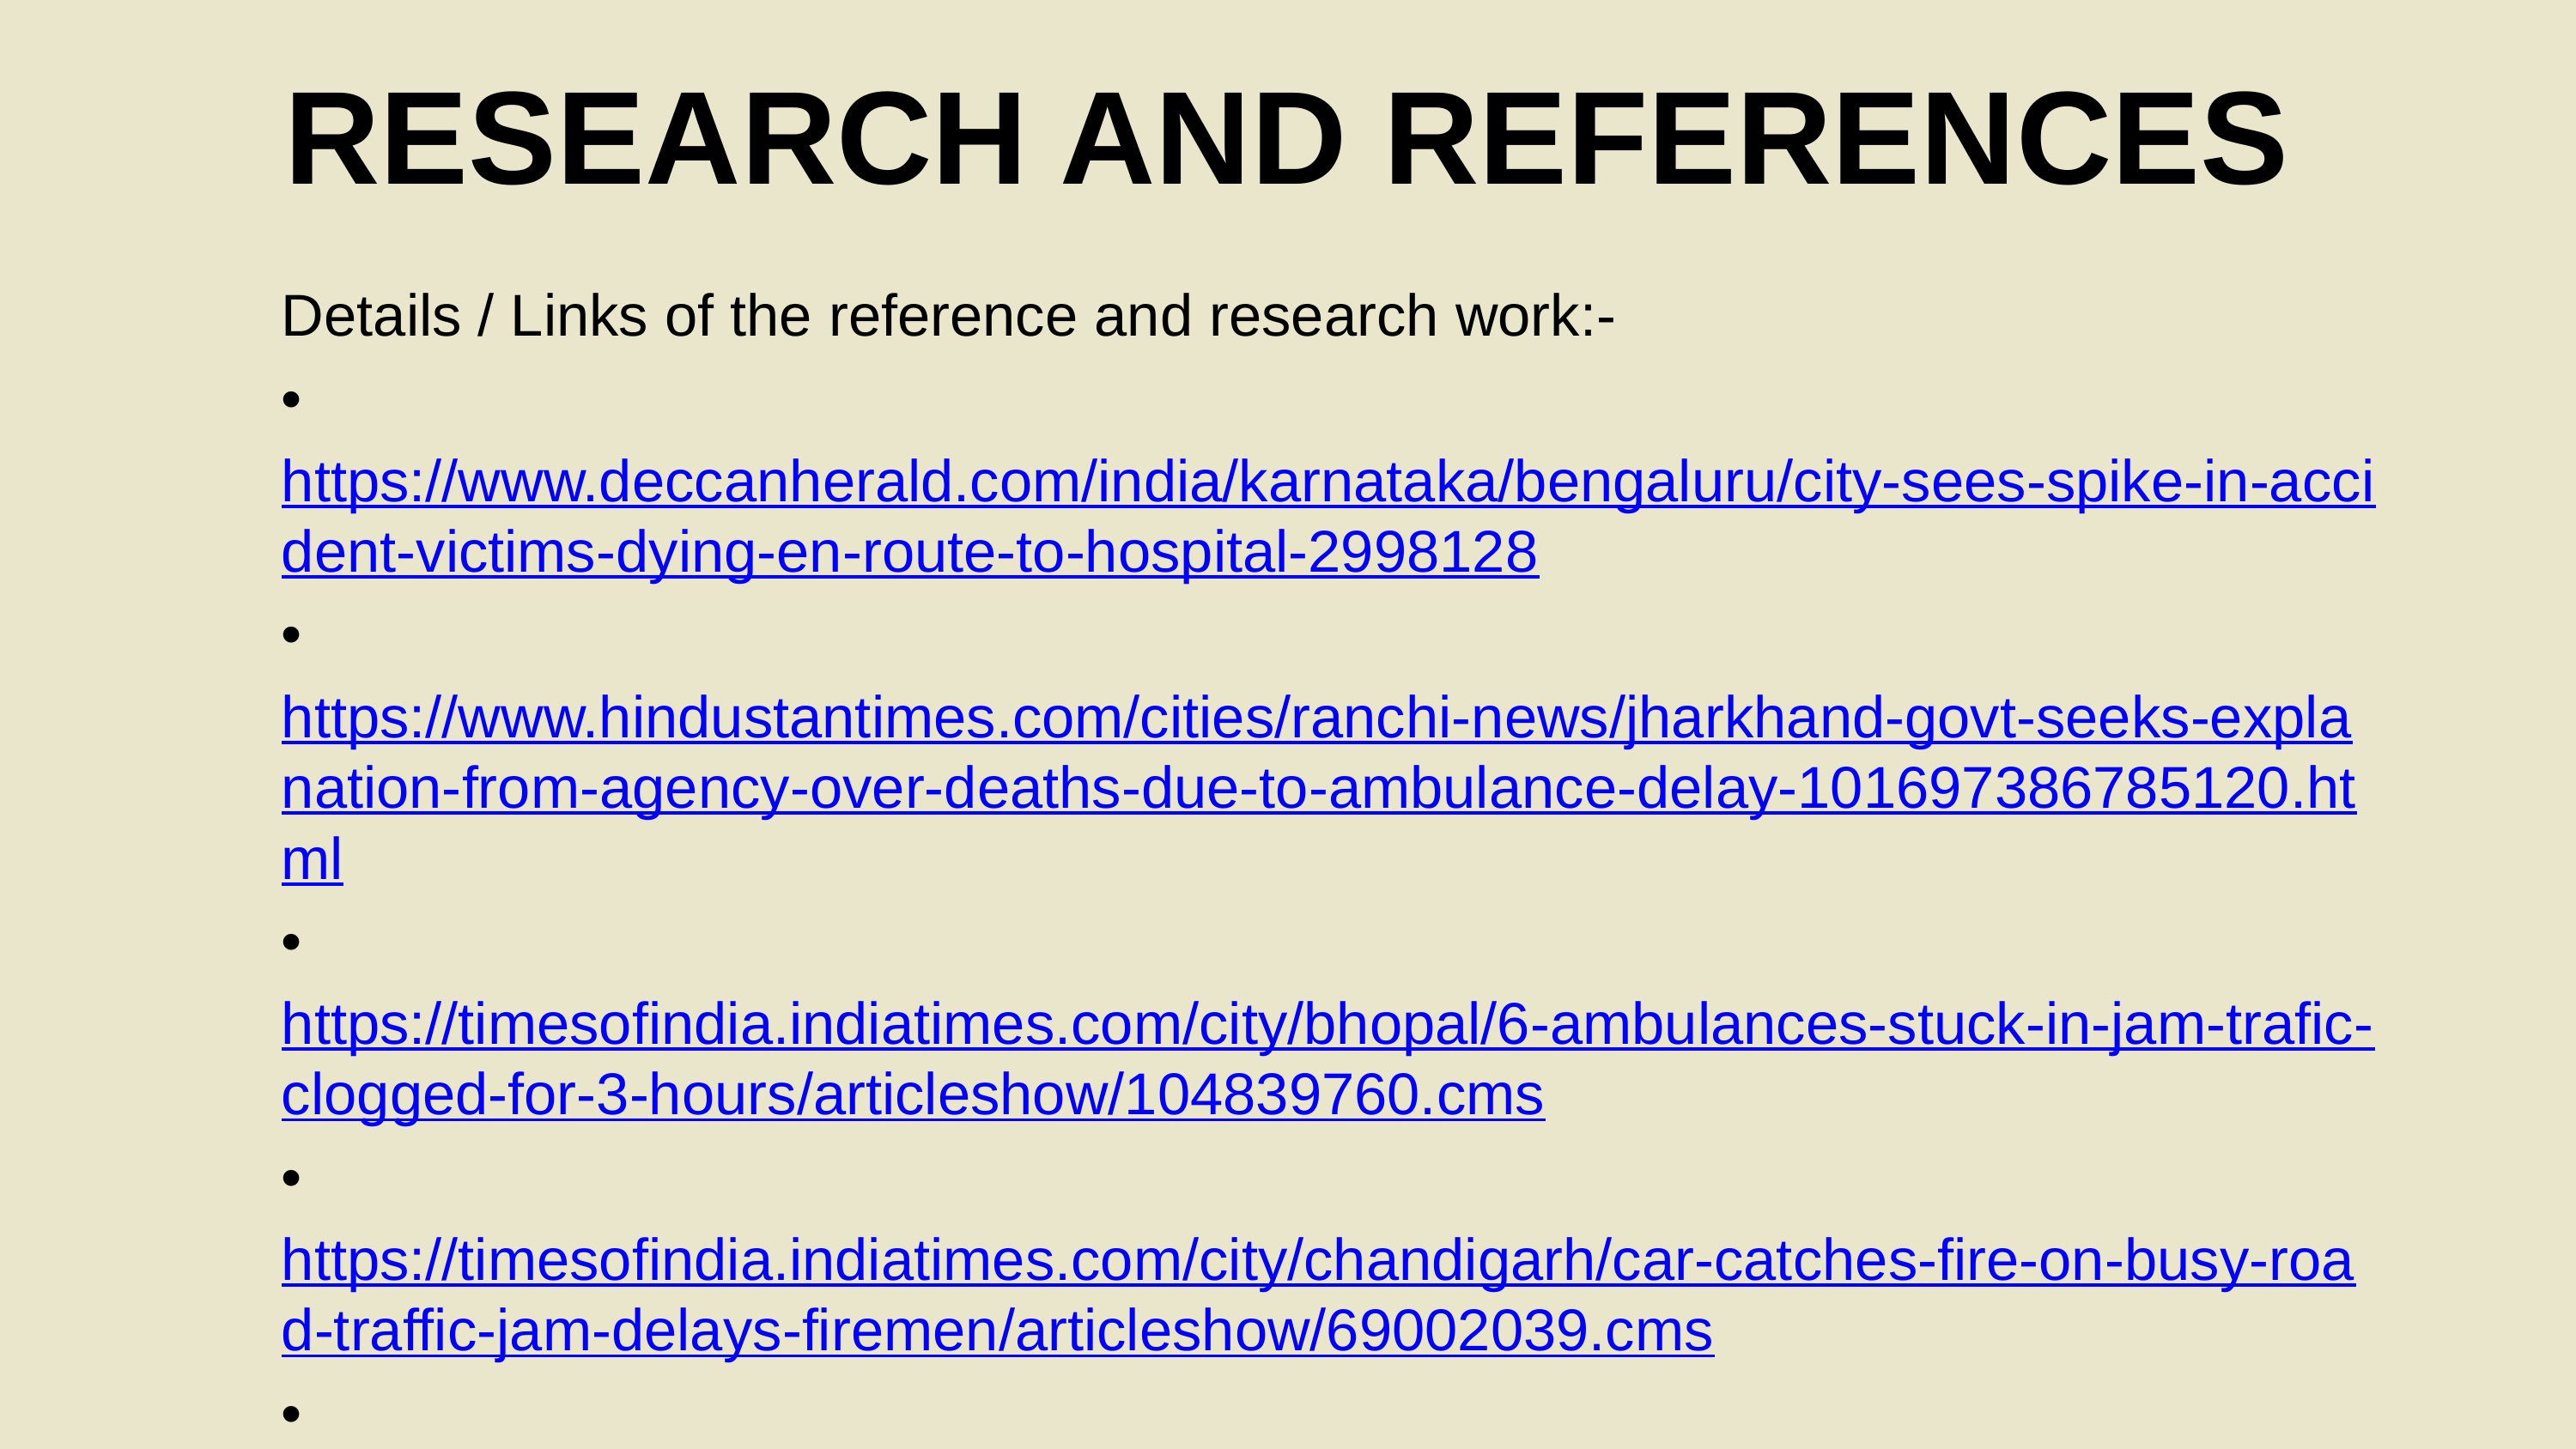

RESEARCH AND REFERENCES
Details / Links of the reference and research work:-
•https://www.deccanherald.com/india/karnataka/bengaluru/city-sees-spike-in-accident-victims-dying-en-route-to-hospital-2998128
•https://www.hindustantimes.com/cities/ranchi-news/jharkhand-govt-seeks-explanation-from-agency-over-deaths-due-to-ambulance-delay-101697386785120.html
•https://timesofindia.indiatimes.com/city/bhopal/6-ambulances-stuck-in-jam-trafic-clogged-for-3-hours/articleshow/104839760.cms
•https://timesofindia.indiatimes.com/city/chandigarh/car-catches-fire-on-busy-road-traffic-jam-delays-firemen/articleshow/69002039.cms
•https://www.timesnownews.com/mumbai/1-child-dead-the-other-critical-mumbai-familys-4-hour-ordeal-as-ambulance-gets-stuck-in-traffic-article-108130697